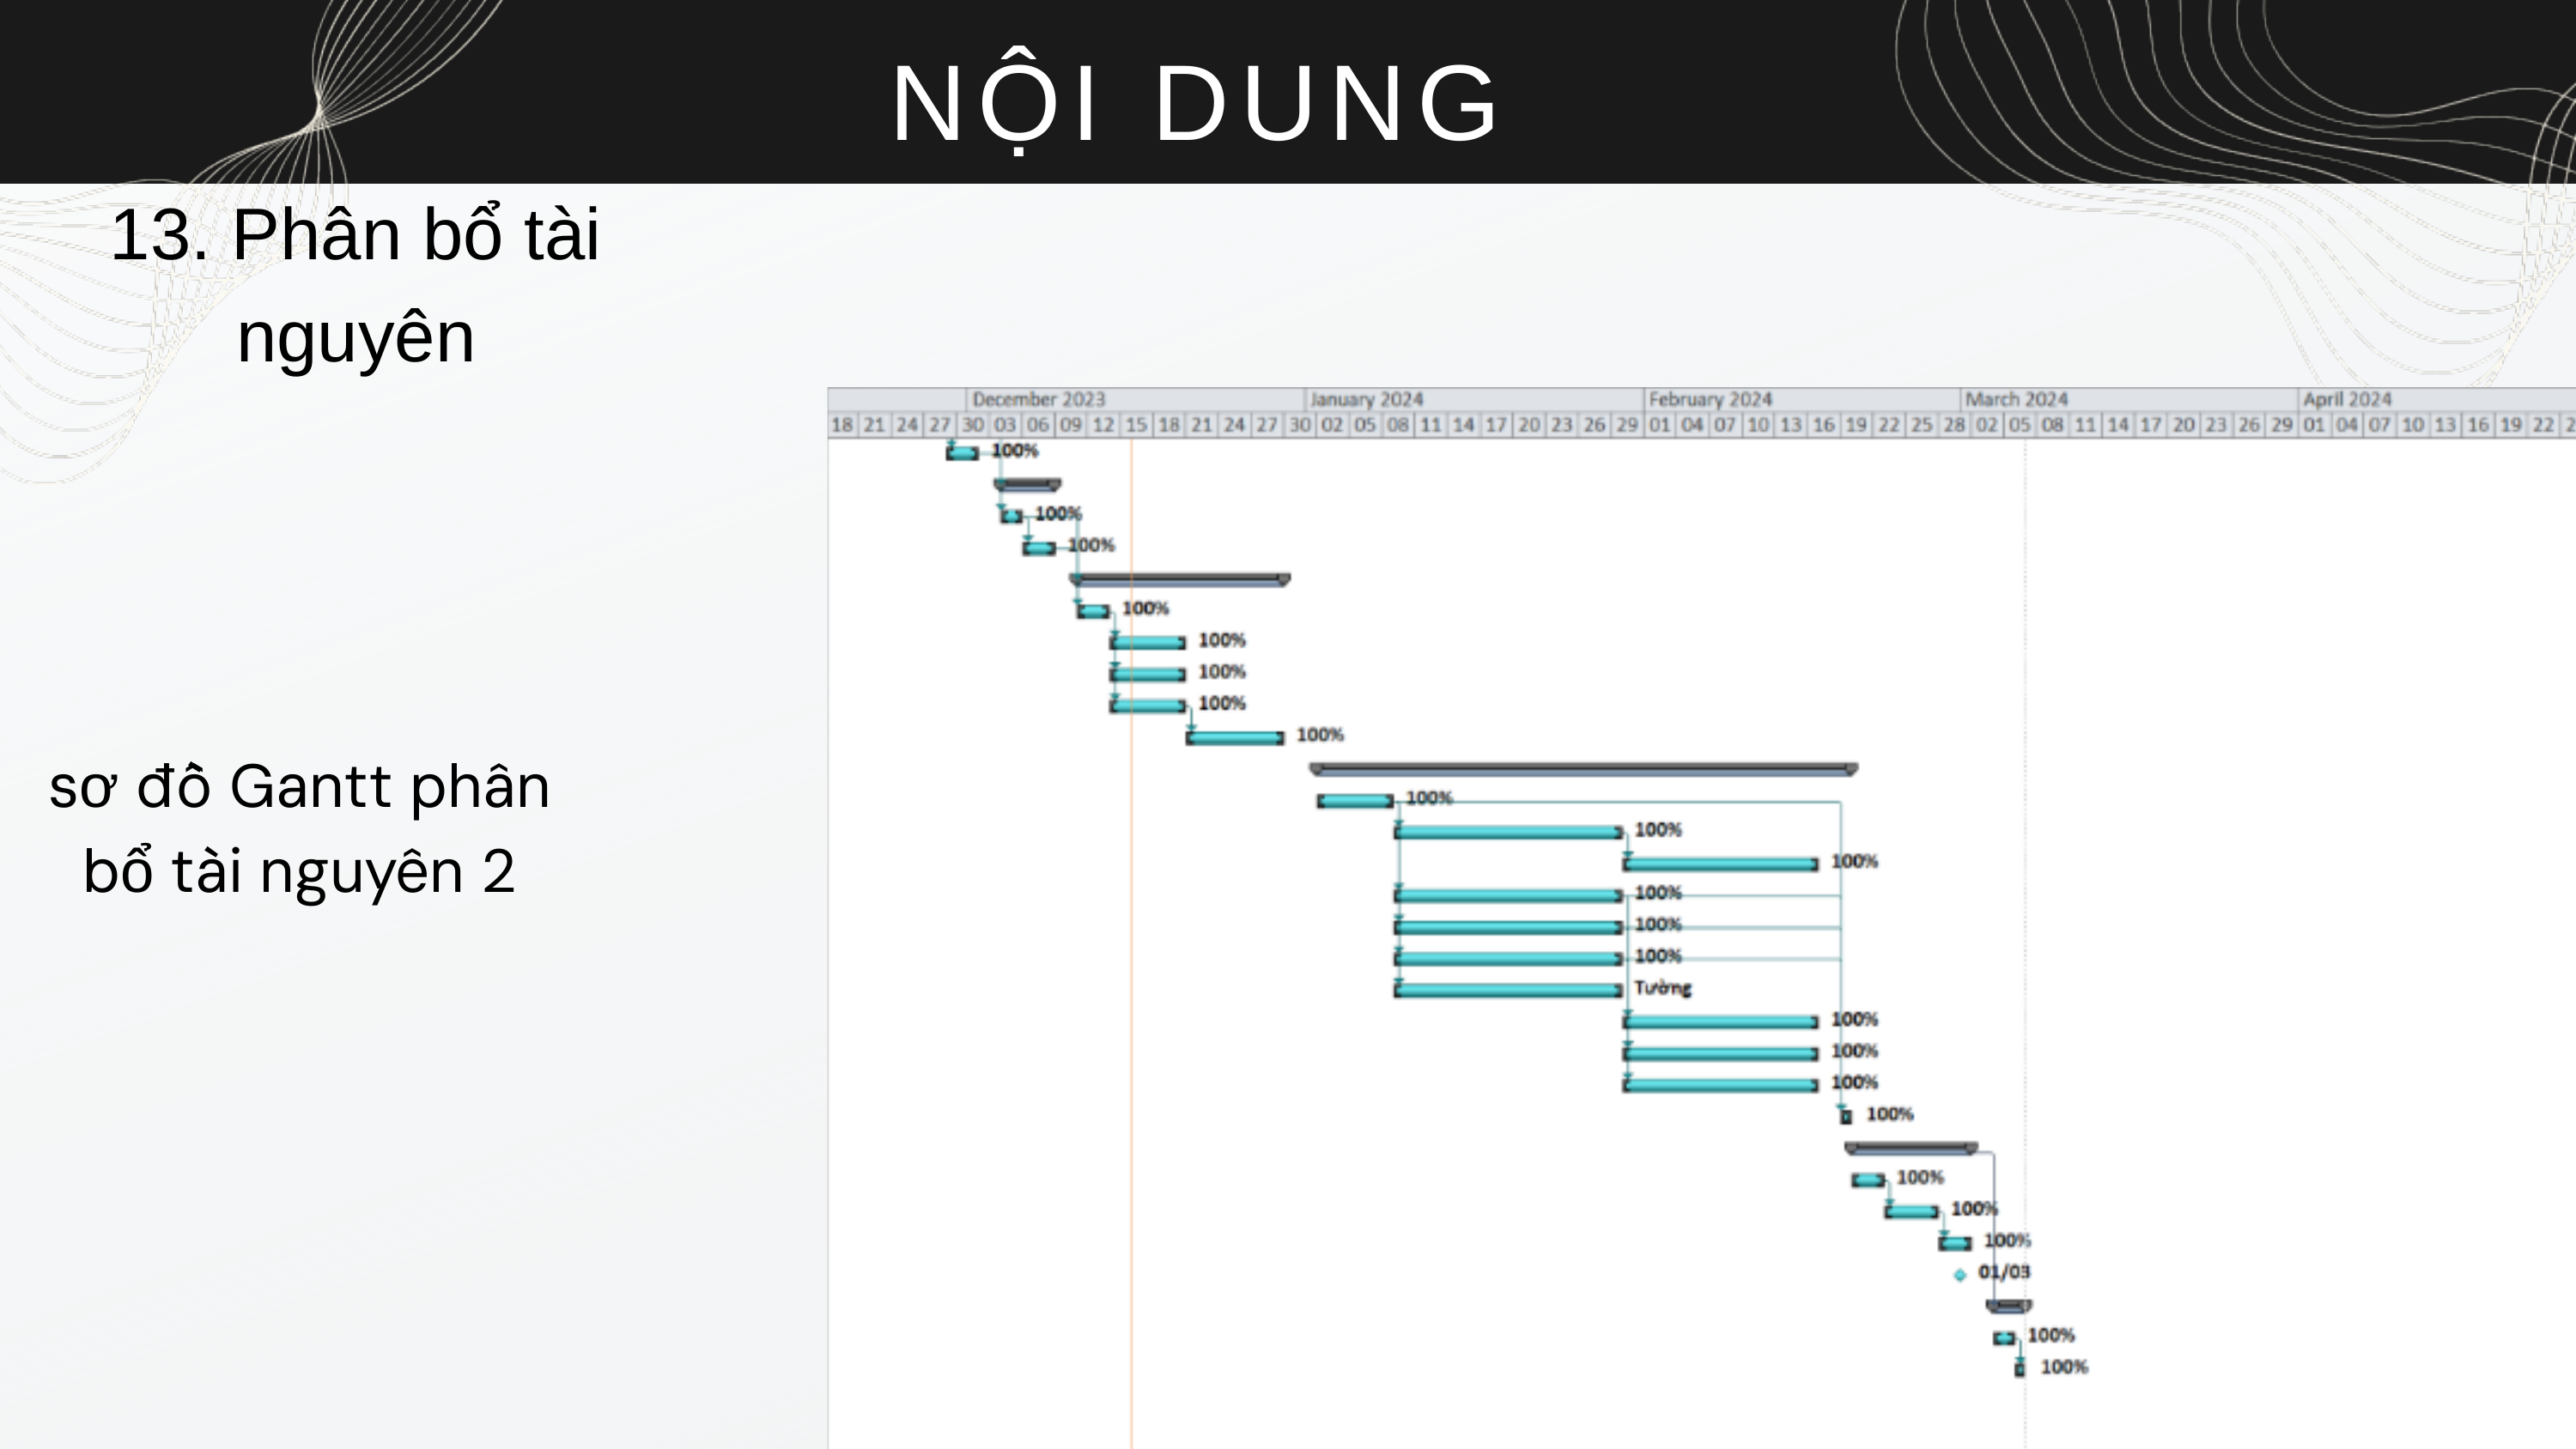

NỘI DUNG
13. Phân bổ tài nguyên

sơ đồ Gantt phân bổ tài nguyên 2